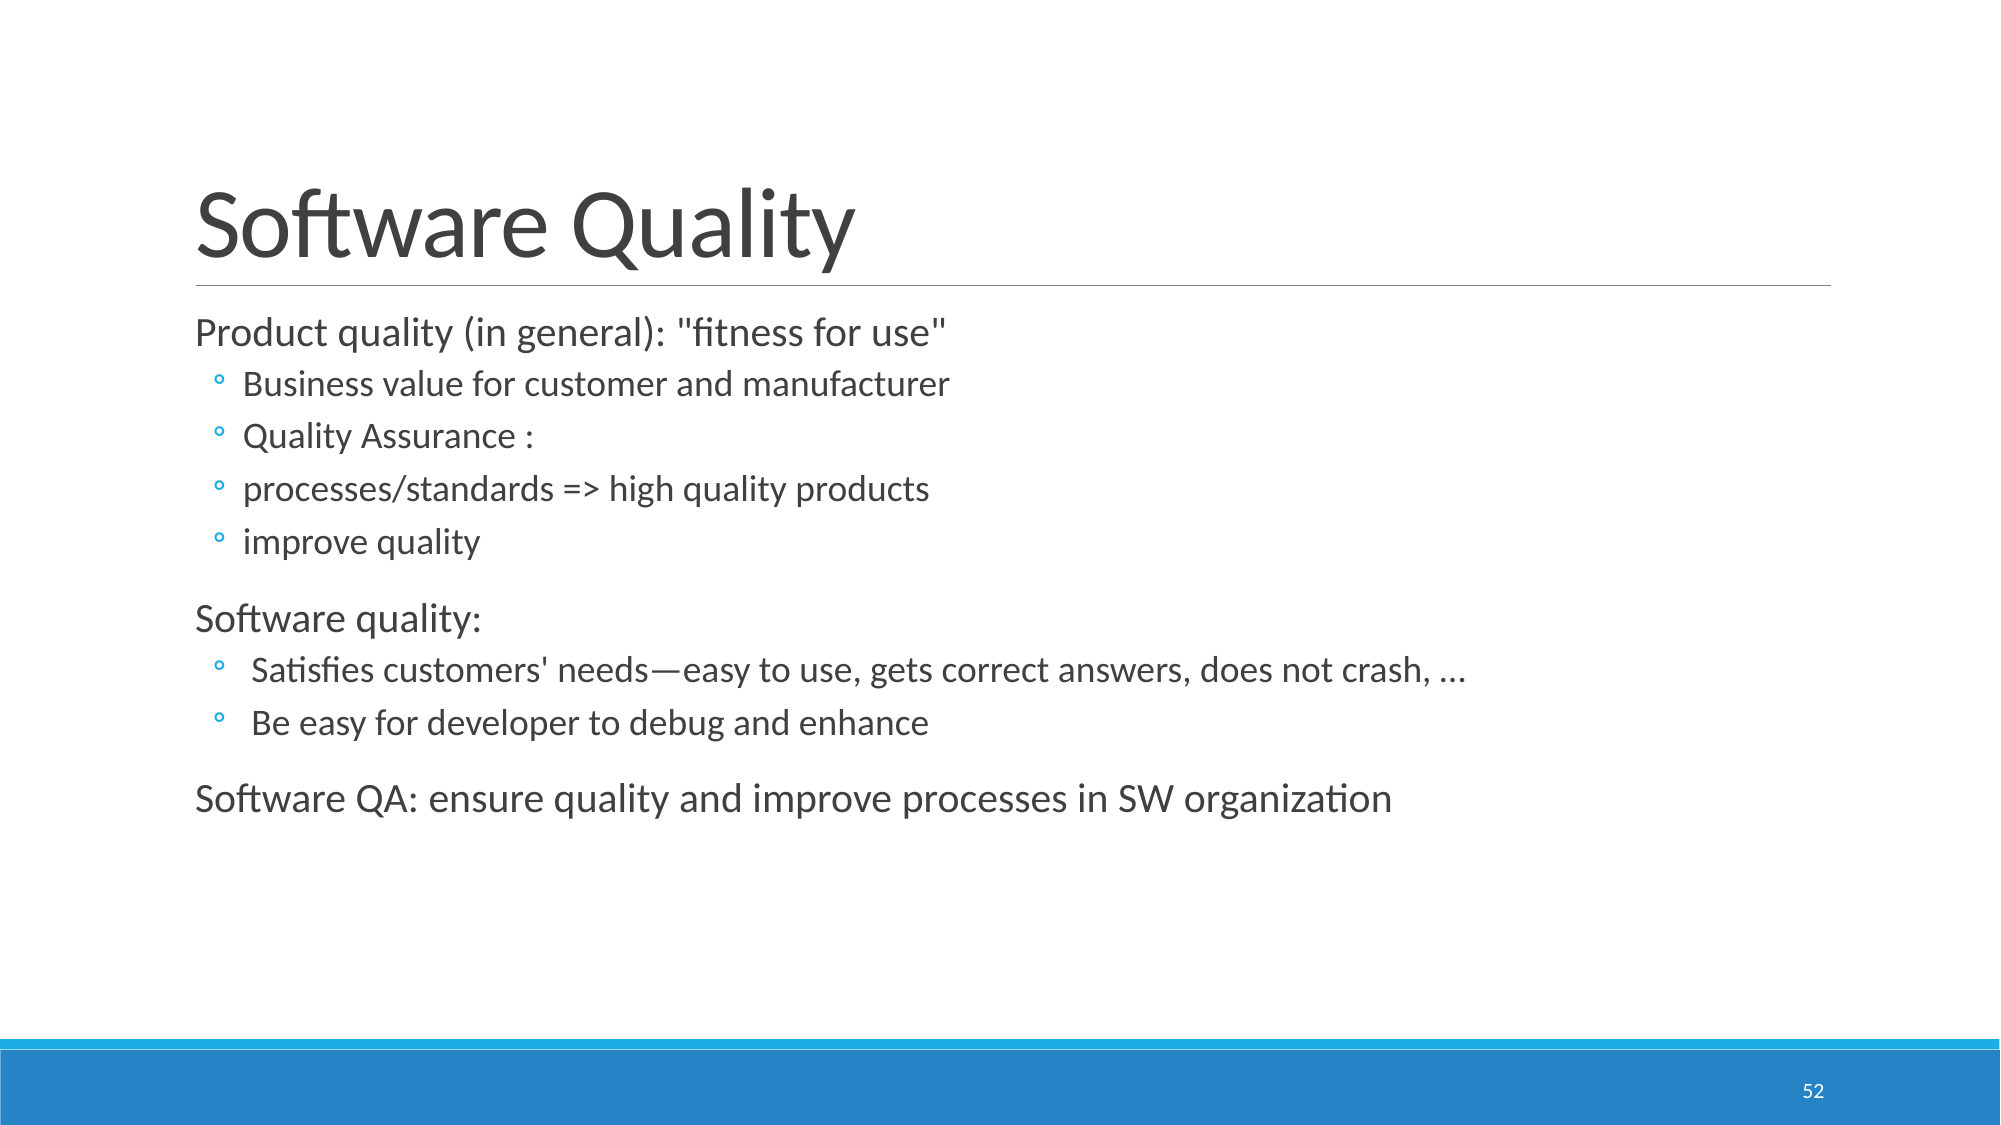

# Software Quality
Product quality (in general): "fitness for use"
Business value for customer and manufacturer
Quality Assurance :
processes/standards => high quality products
improve quality
Software quality:
 Satisfies customers' needs—easy to use, gets correct answers, does not crash, …
 Be easy for developer to debug and enhance
Software QA: ensure quality and improve processes in SW organization

52